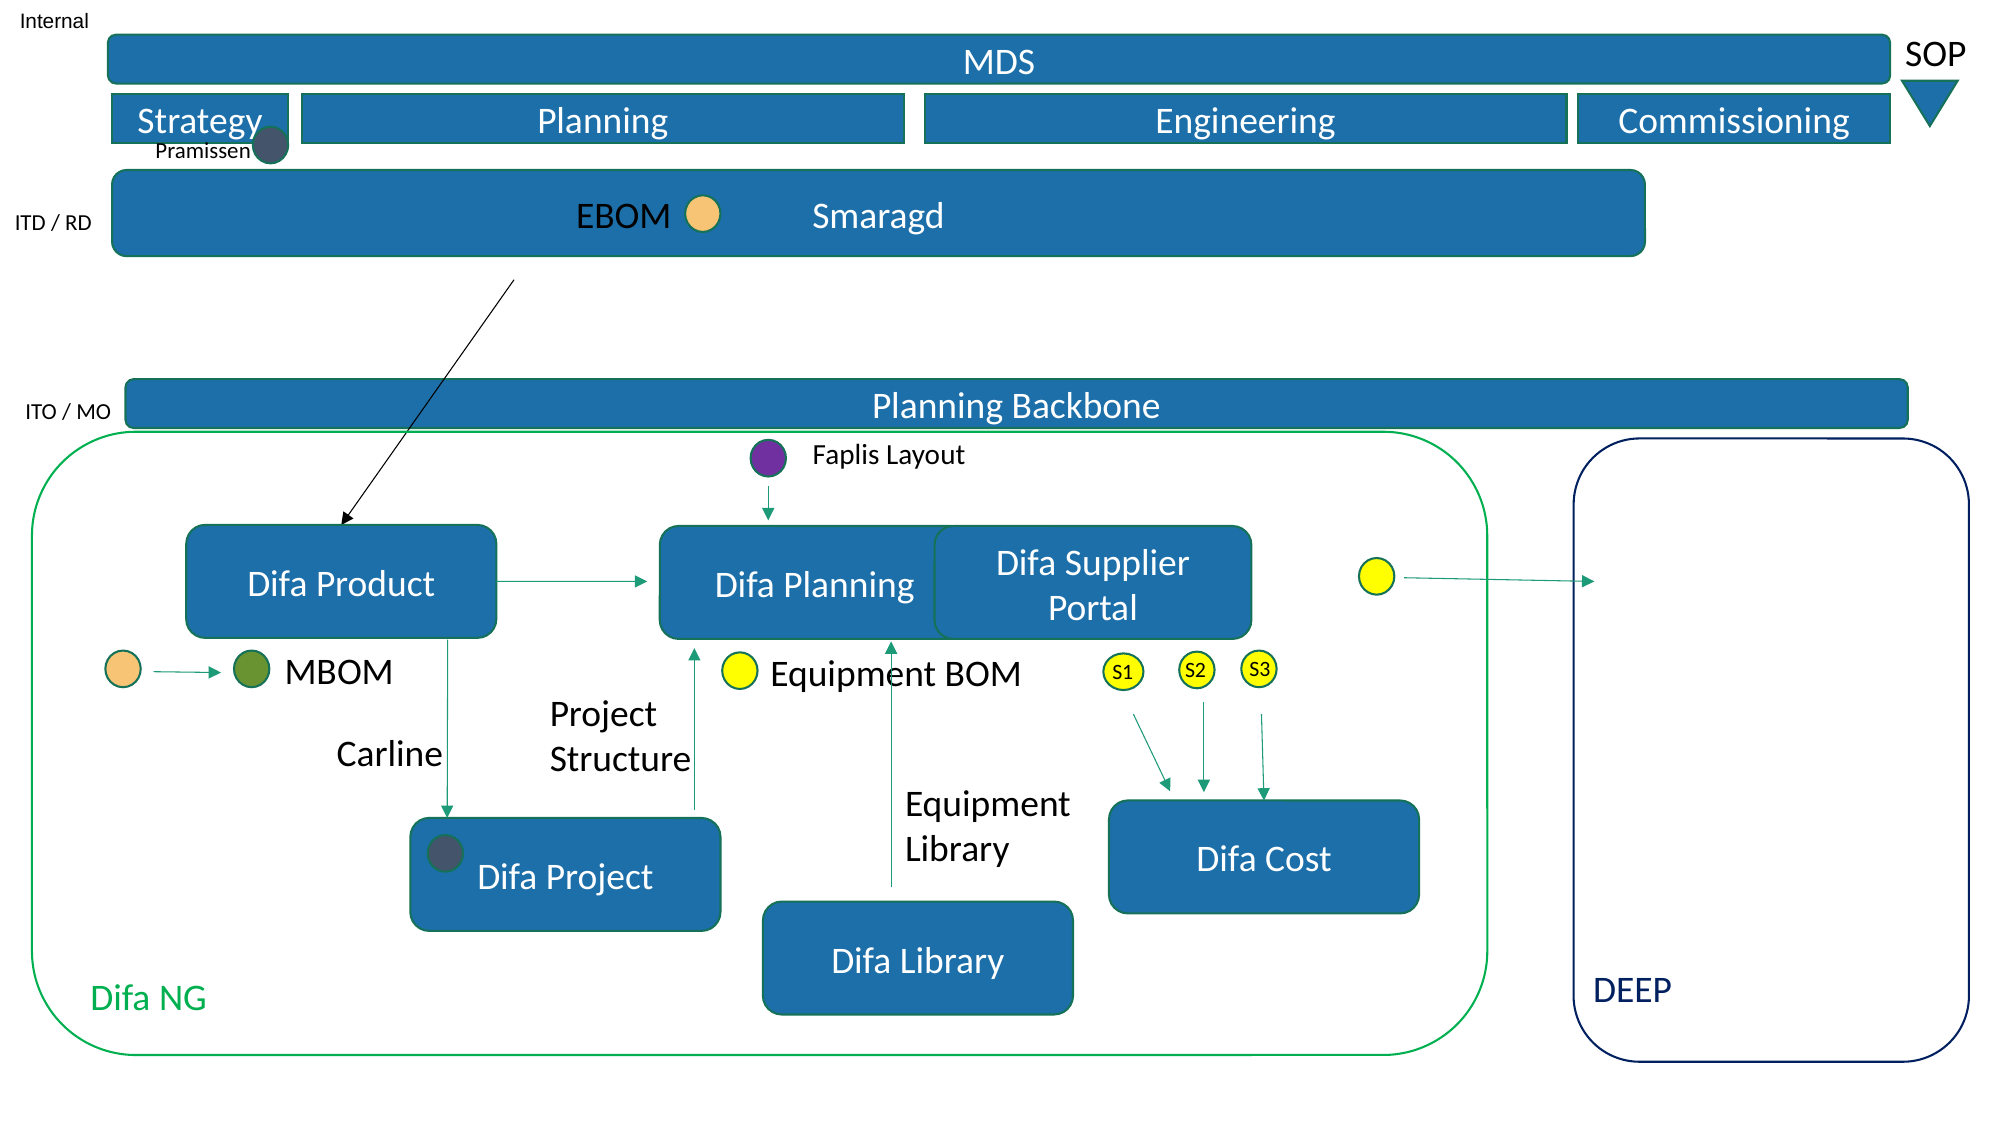

SOP
MDS

Engineering
Commissioning
Strategy
Planning

Pramissen
Smaragd
EBOM

ITD / RD
Planning Backbone
ITO / MO
Faplis Layout

Difa Product
Difa Planning
Difa Supplier Portal

MBOM
Equipment BOM
S3
S2

S1

Project Structure
Carline
Equipment Library
Difa Cost
Difa Project

Difa Library
DEEP
Difa NG